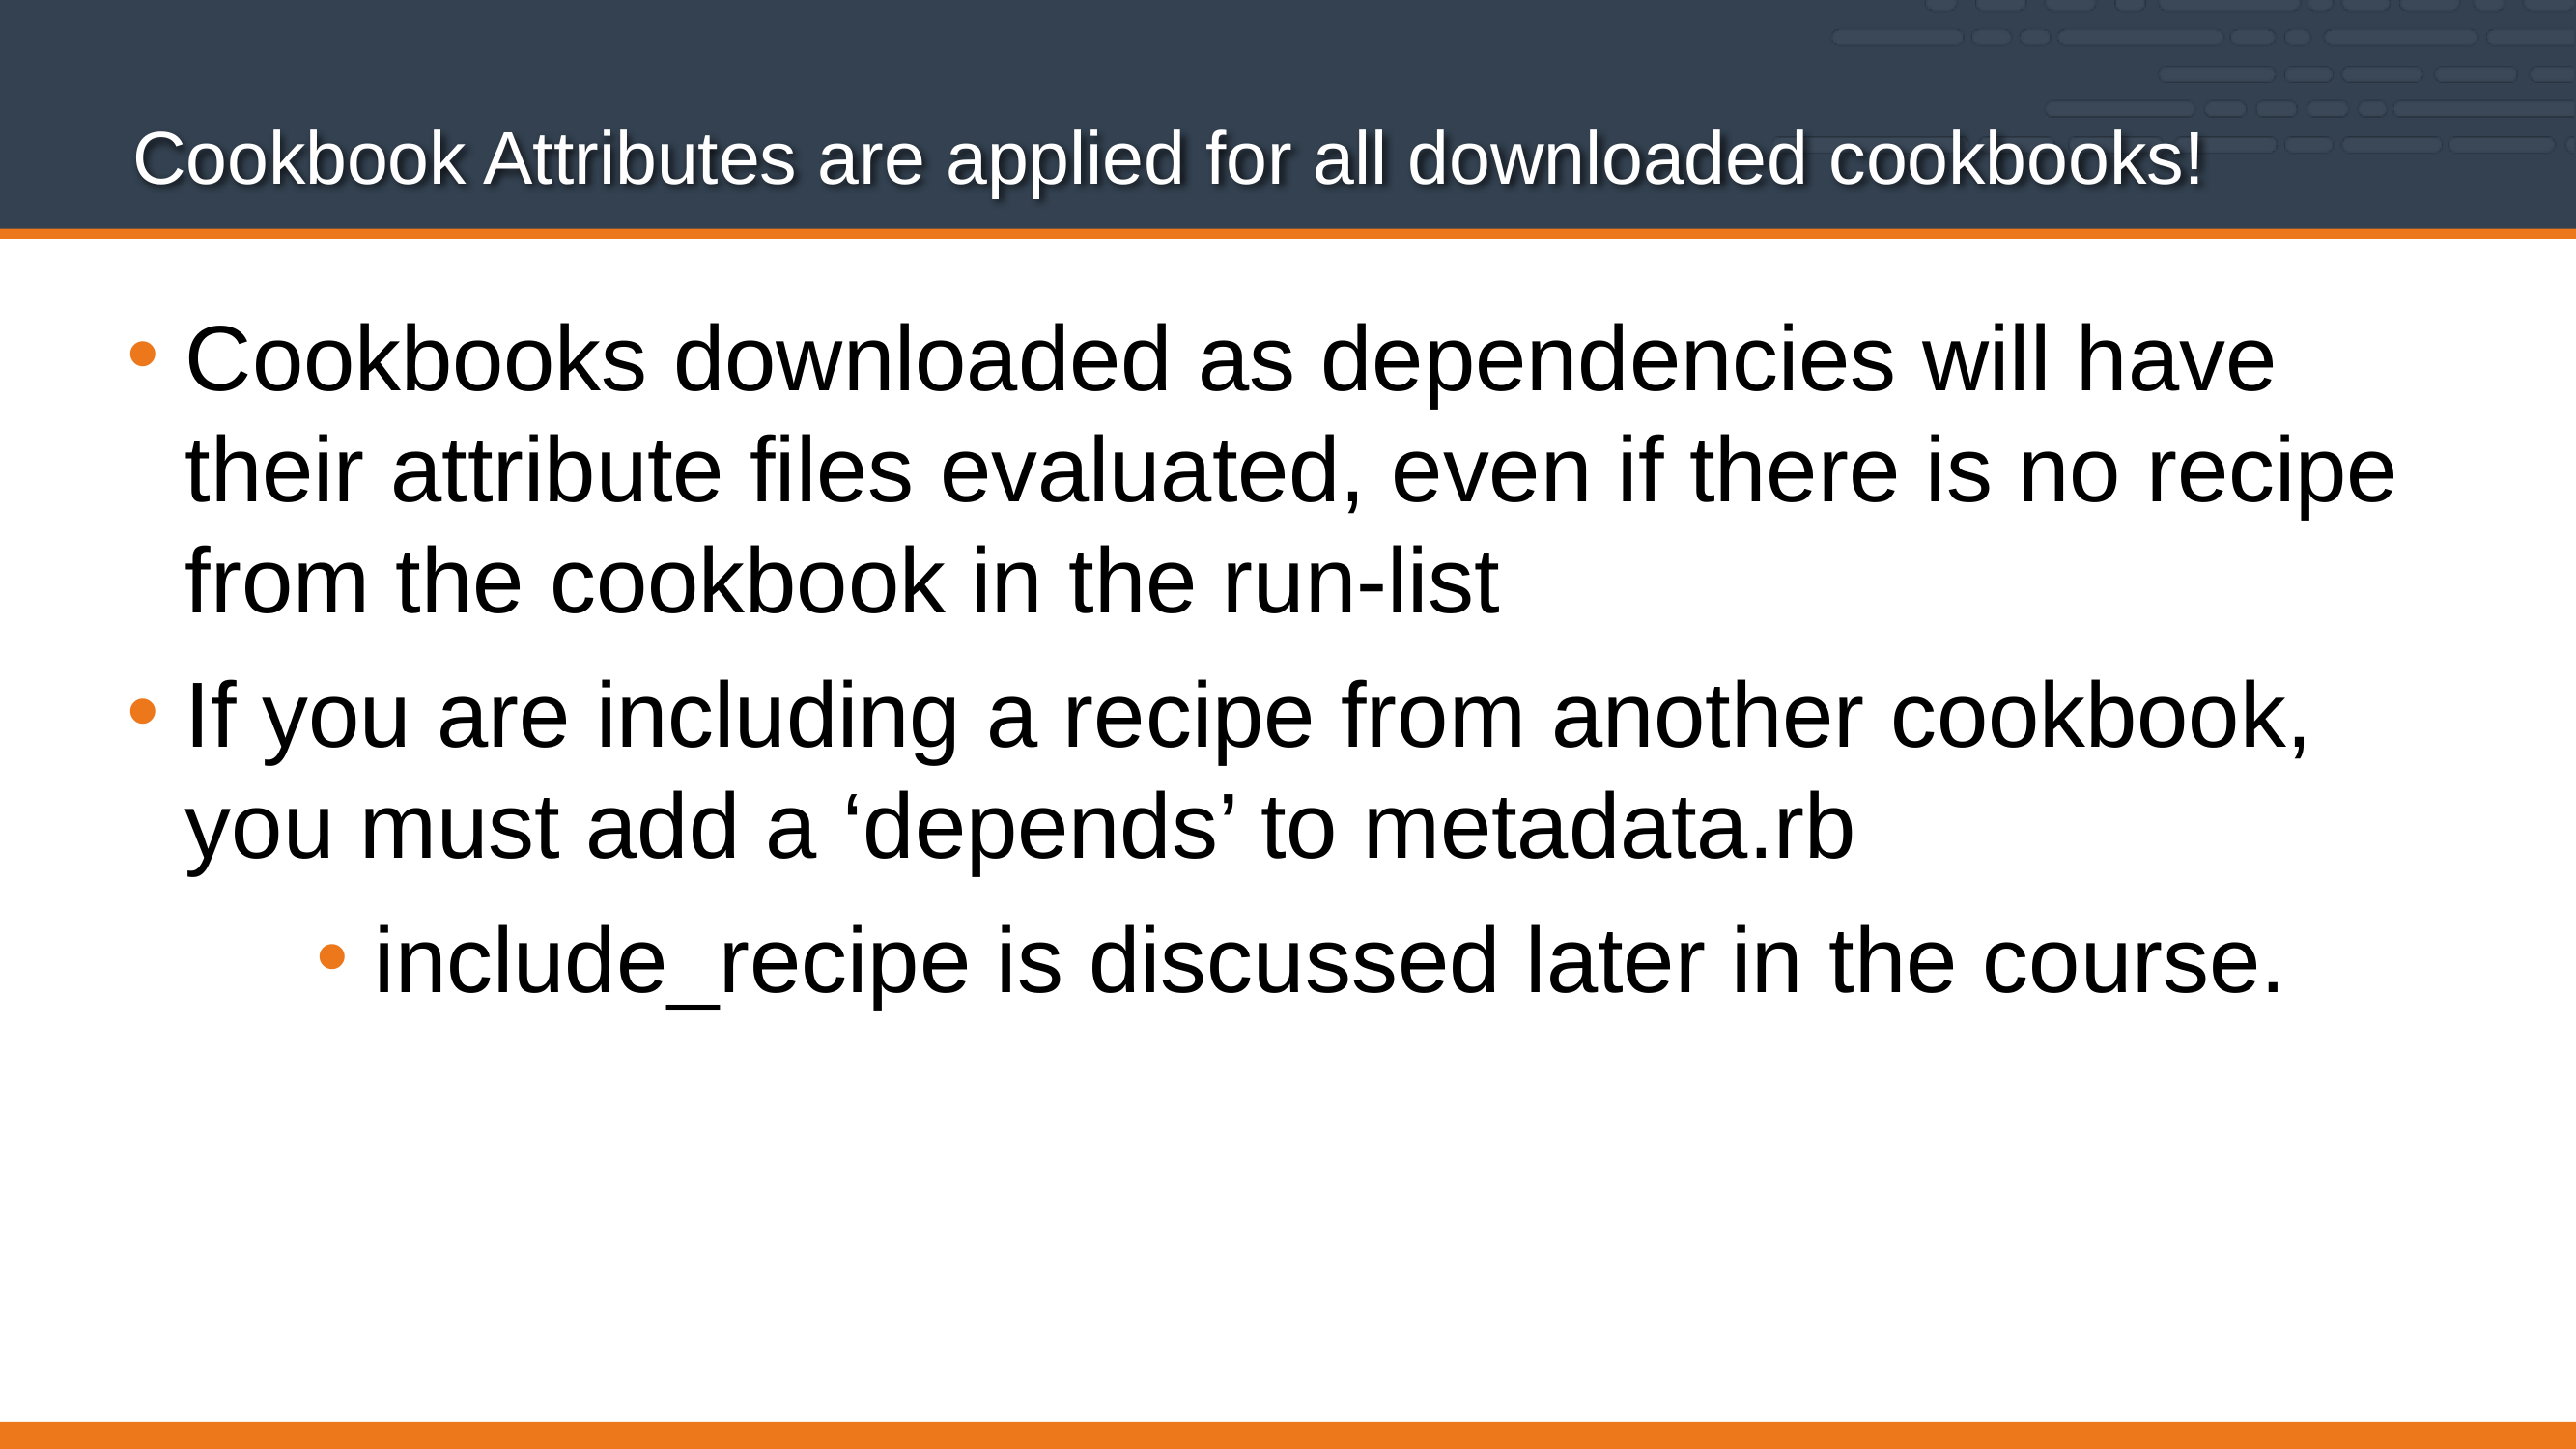

# Cookbook Attributes are applied for all downloaded cookbooks!
Cookbooks downloaded as dependencies will have their attribute files evaluated, even if there is no recipe from the cookbook in the run-list
If you are including a recipe from another cookbook, you must add a ‘depends’ to metadata.rb
include_recipe is discussed later in the course.